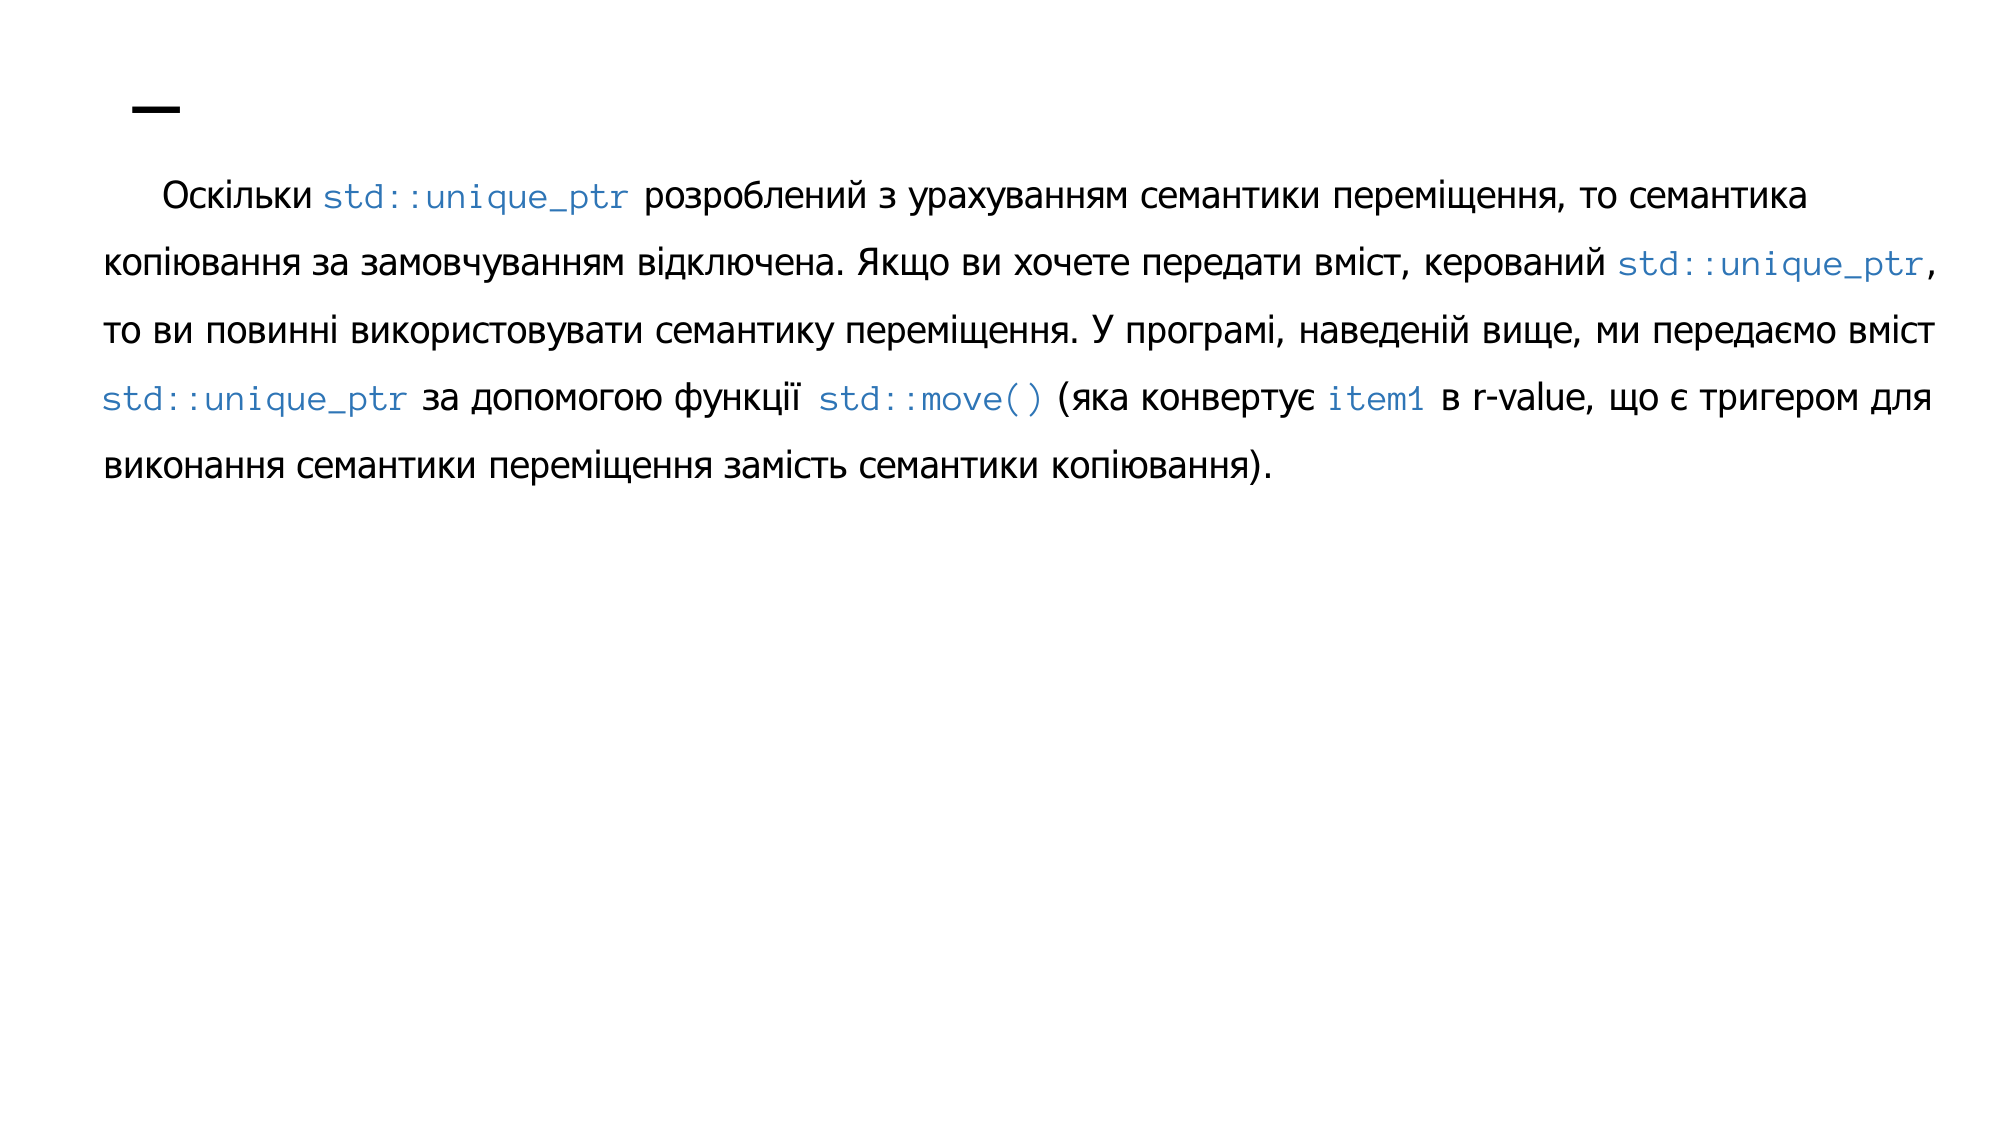

# _
Оскільки std::unique_ptr розроблений з урахуванням семантики переміщення, то семантика копіювання за замовчуванням відключена. Якщо ви хочете передати вміст, керований std::unique_ptr, то ви повинні використовувати семантику переміщення. У програмі, наведеній вище, ми передаємо вміст std::unique_ptr за допомогою функції std::move() (яка конвертує item1 в r-value, що є тригером для виконання семантики переміщення замість семантики копіювання).